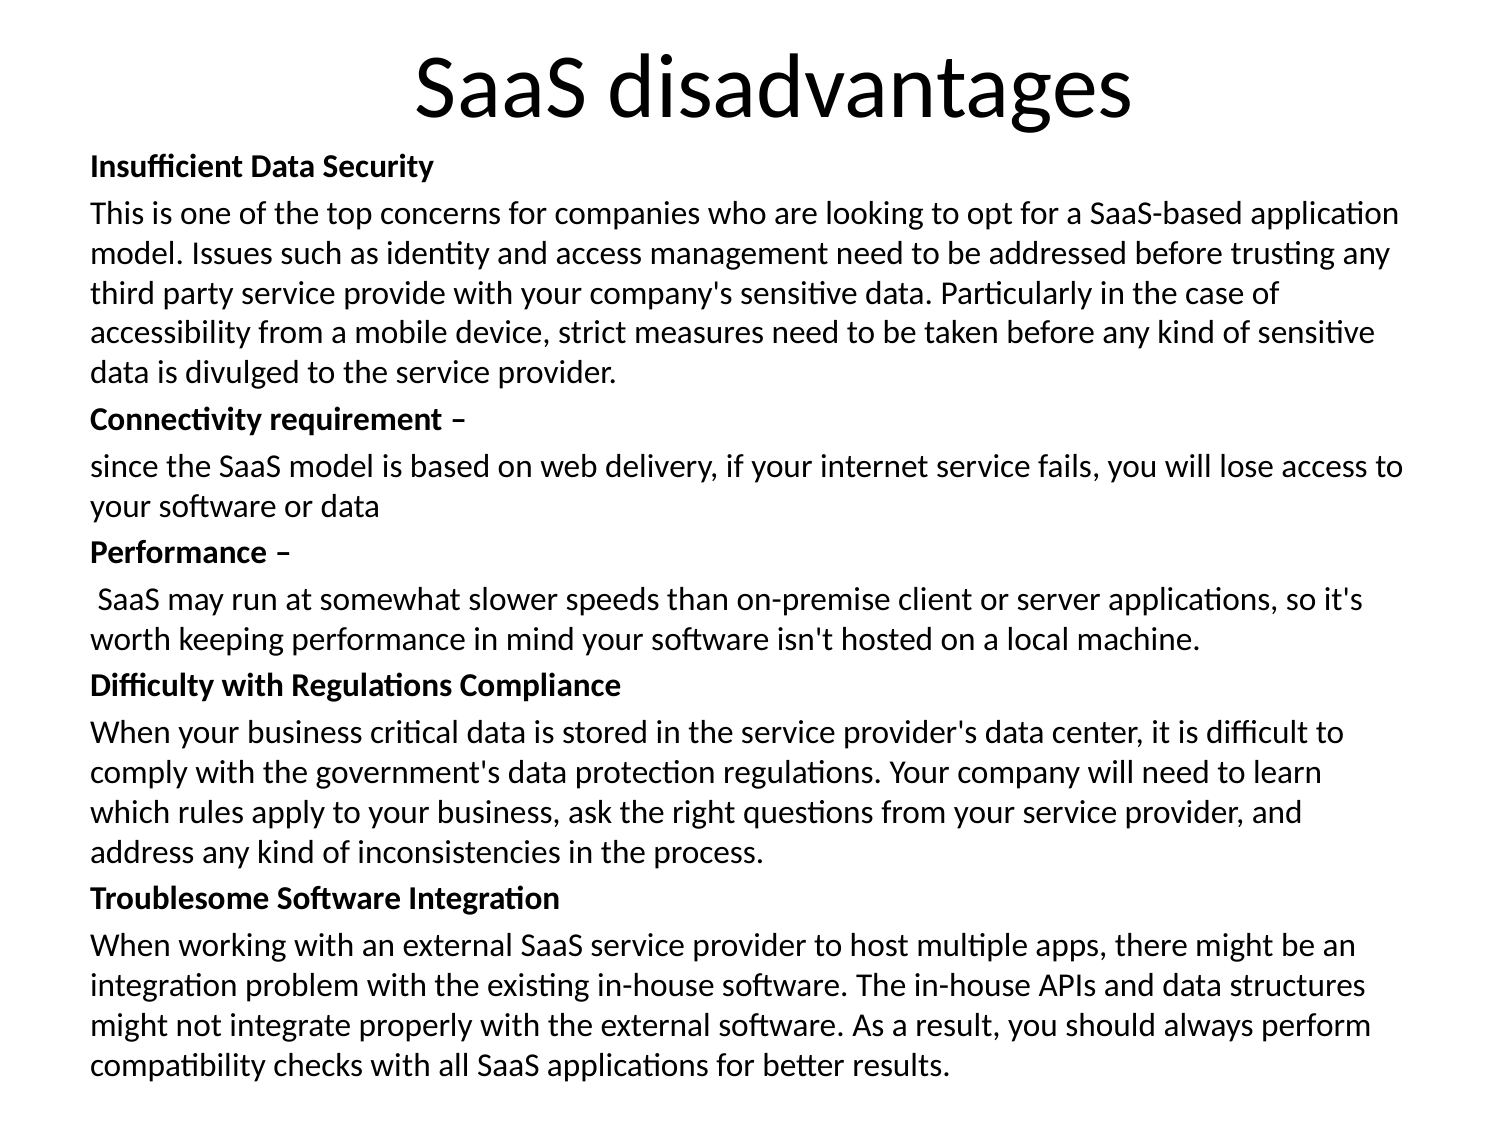

# SaaS disadvantages
Insufficient Data Security
This is one of the top concerns for companies who are looking to opt for a SaaS-based application model. Issues such as identity and access management need to be addressed before trusting any third party service provide with your company's sensitive data. Particularly in the case of accessibility from a mobile device, strict measures need to be taken before any kind of sensitive data is divulged to the service provider.
Connectivity requirement –
since the SaaS model is based on web delivery, if your internet service fails, you will lose access to your software or data
Performance –
 SaaS may run at somewhat slower speeds than on-premise client or server applications, so it's worth keeping performance in mind your software isn't hosted on a local machine.
Difficulty with Regulations Compliance
When your business critical data is stored in the service provider's data center, it is difficult to comply with the government's data protection regulations. Your company will need to learn which rules apply to your business, ask the right questions from your service provider, and address any kind of inconsistencies in the process.
Troublesome Software Integration
When working with an external SaaS service provider to host multiple apps, there might be an integration problem with the existing in-house software. The in-house APIs and data structures might not integrate properly with the external software. As a result, you should always perform compatibility checks with all SaaS applications for better results.